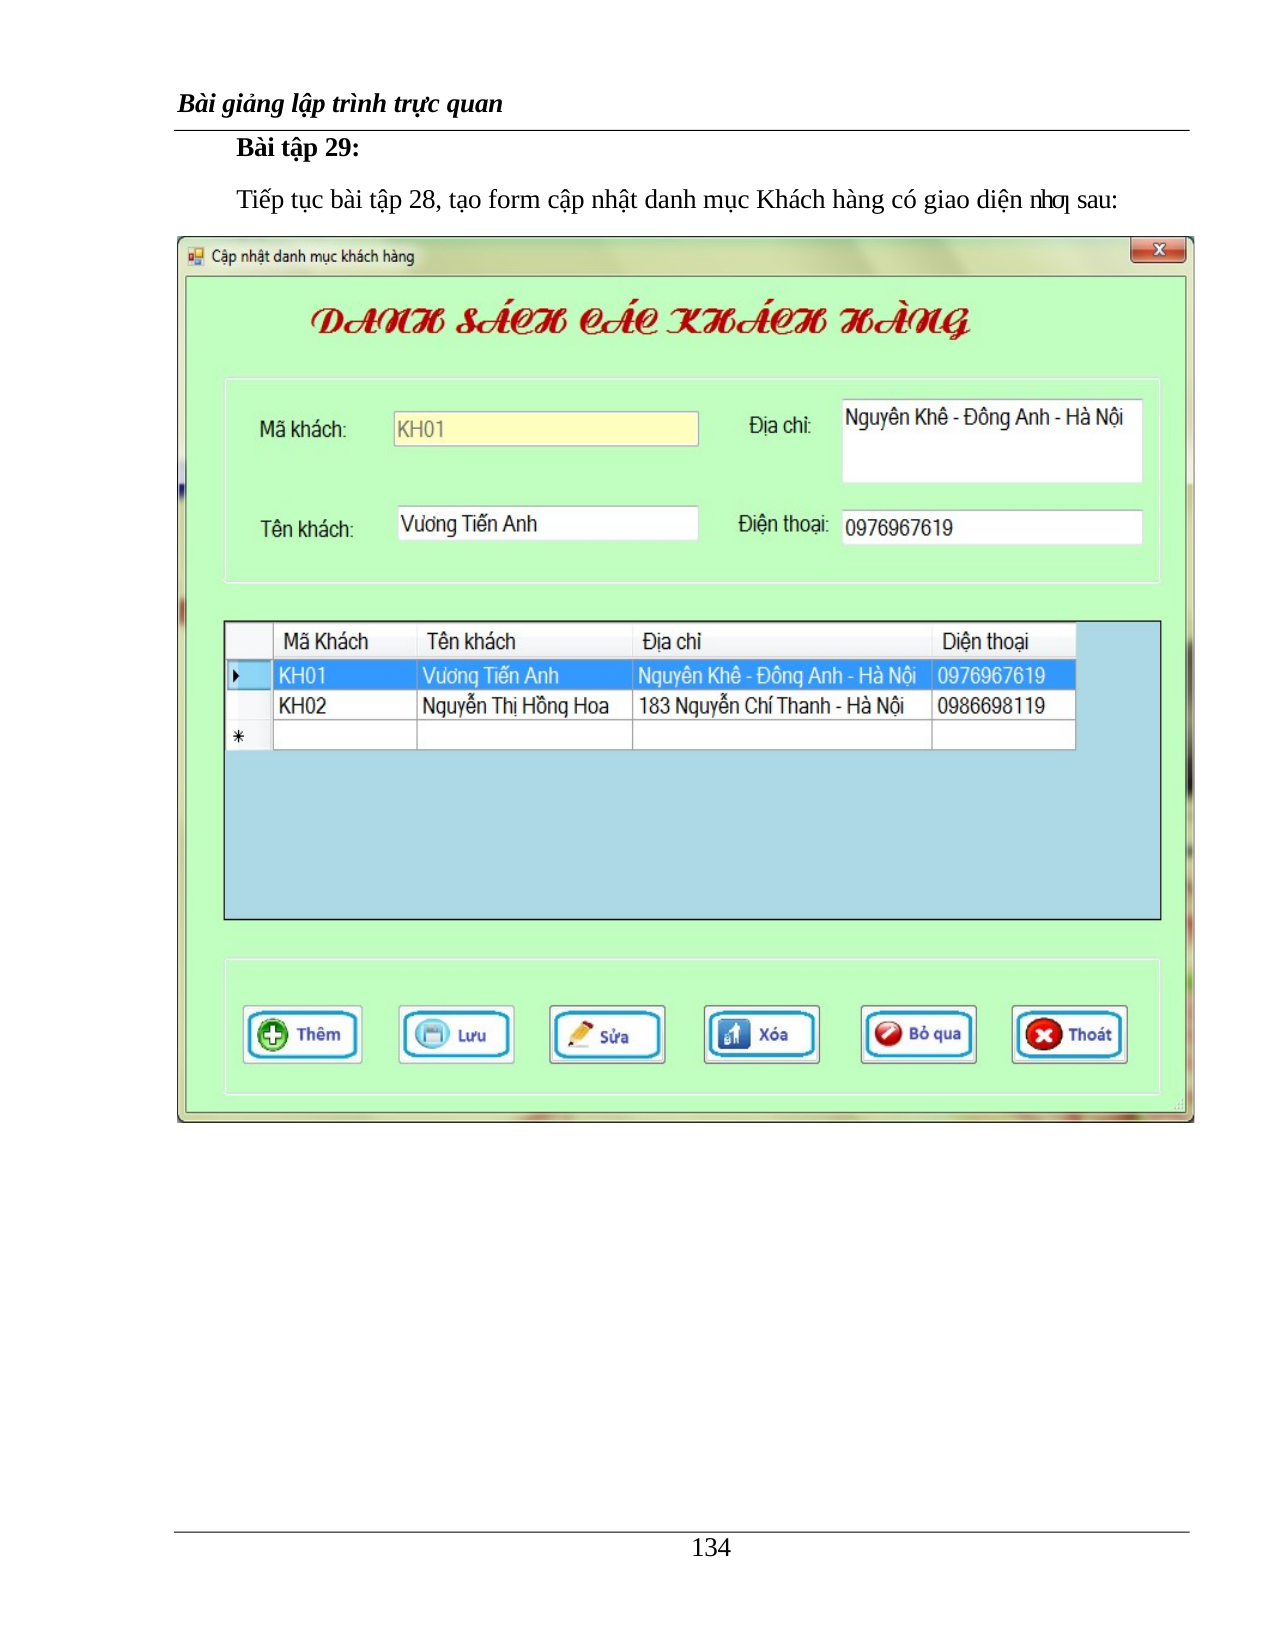

Bài giảng lập trình trực quan
Bài tập 29:
Tiếp tục bài tập 28, tạo form cập nhật danh mục Khách hàng có giao diện nhƣ sau:

134